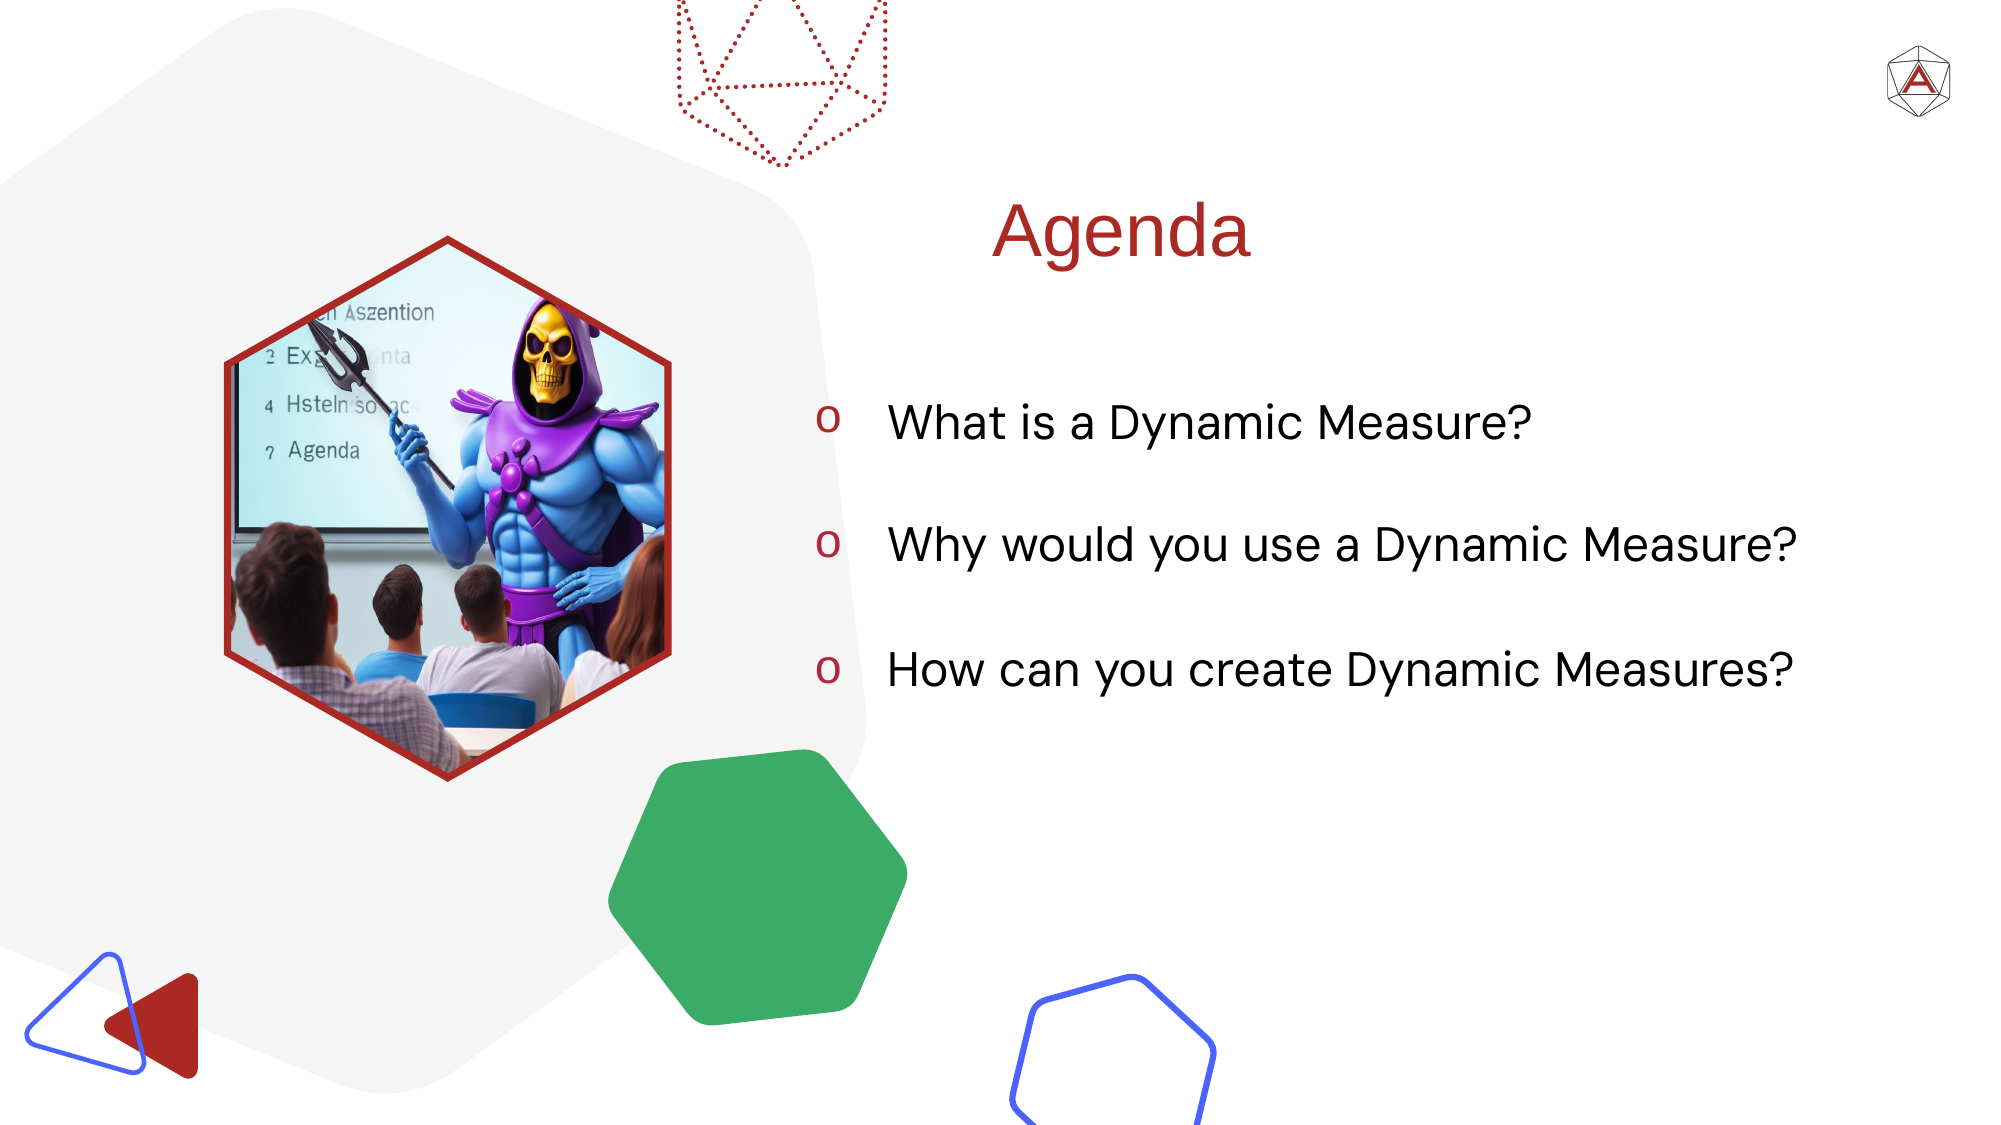

# Agenda

What is a Dynamic Measure?
Why would you use a Dynamic Measure?
How can you create Dynamic Measures?